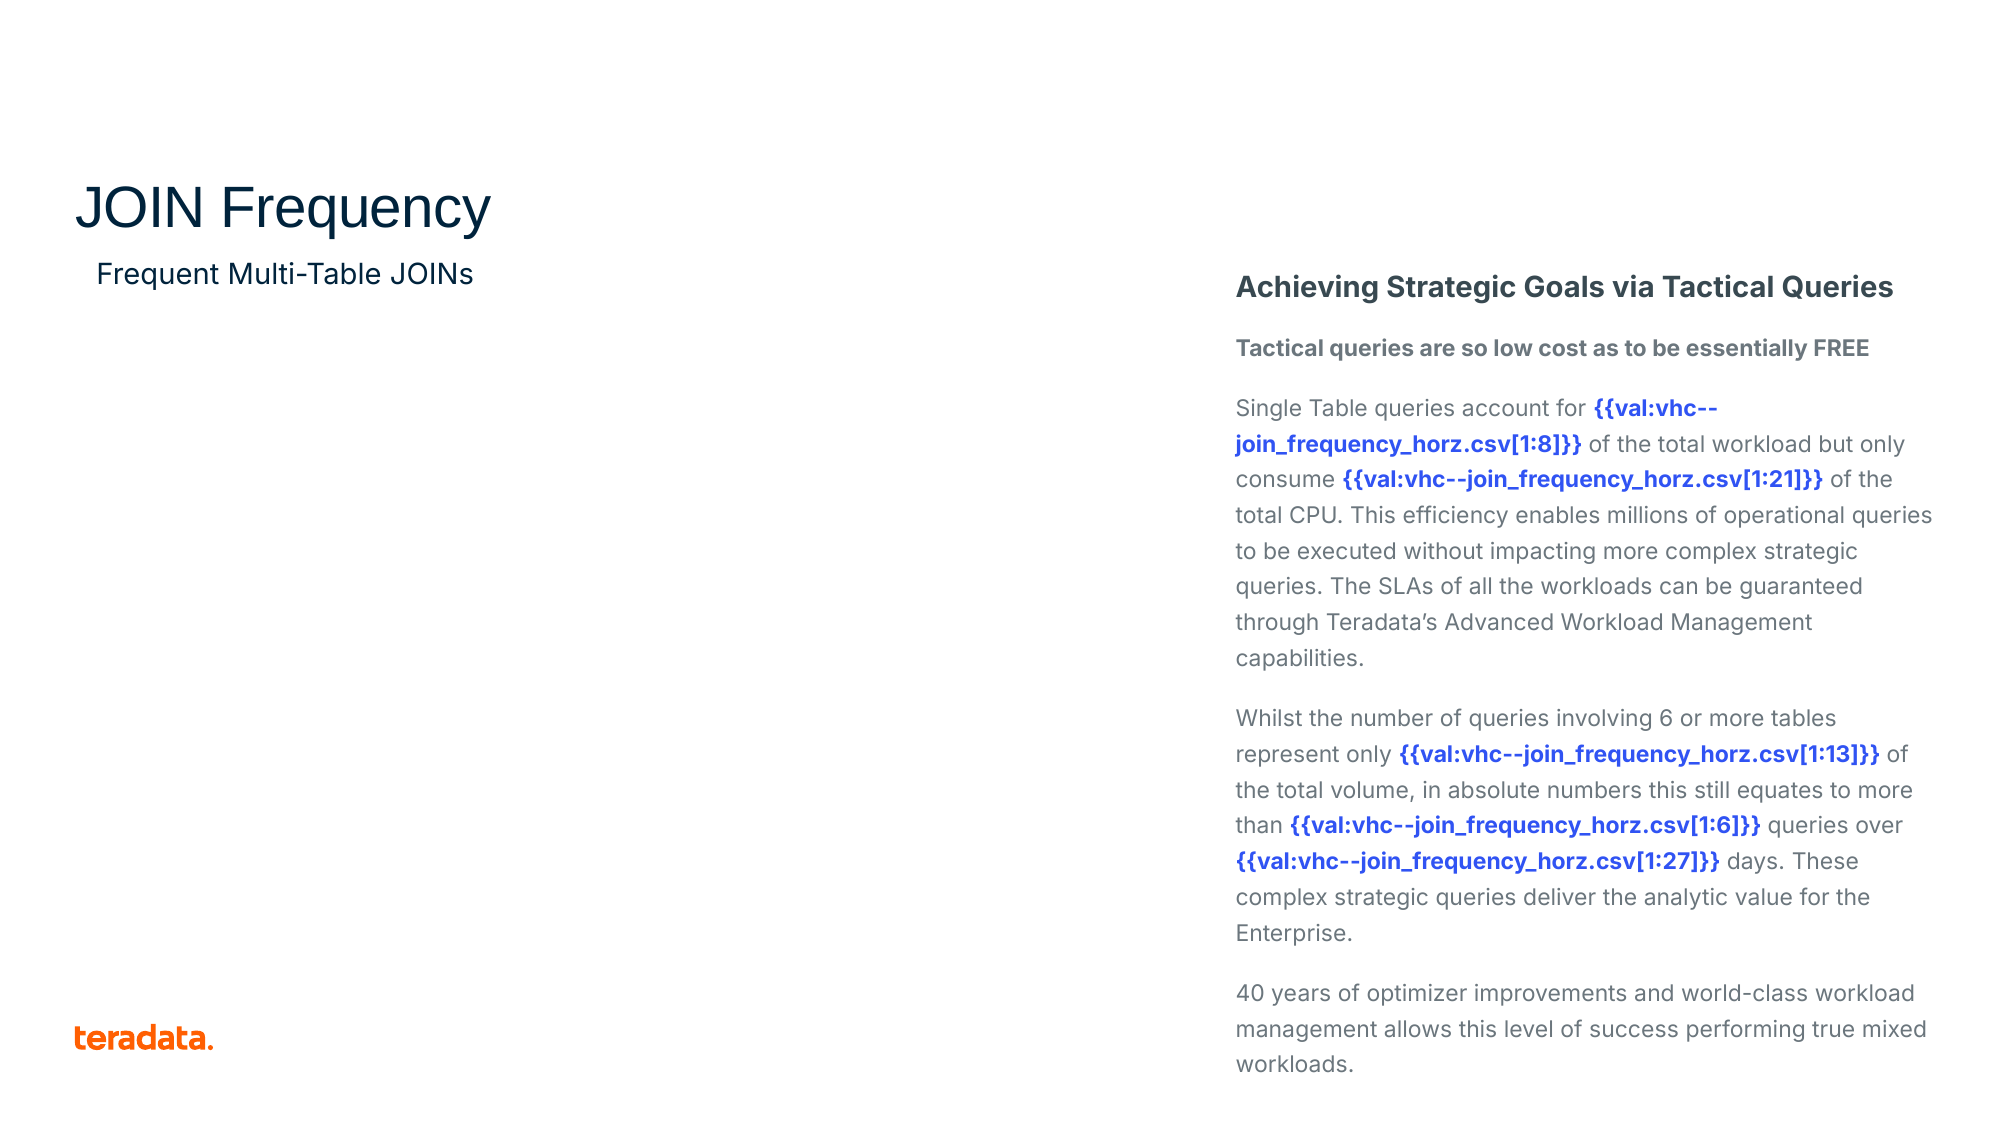

# JOIN Frequency
Frequent Multi-Table JOINs
Achieving Strategic Goals via Tactical Queries

{{pic:vhc--join_frequency.png}}

Tactical queries are so low cost as to be essentially FREE
Single Table queries account for {{val:vhc--join_frequency_horz.csv[1:8]}} of the total workload but only consume {{val:vhc--join_frequency_horz.csv[1:21]}} of the total CPU. This efficiency enables millions of operational queries to be executed without impacting more complex strategic queries. The SLAs of all the workloads can be guaranteed through Teradata’s Advanced Workload Management capabilities.
Whilst the number of queries involving 6 or more tables represent only {{val:vhc--join_frequency_horz.csv[1:13]}} of the total volume, in absolute numbers this still equates to more than {{val:vhc--join_frequency_horz.csv[1:6]}} queries over {{val:vhc--join_frequency_horz.csv[1:27]}} days. These complex strategic queries deliver the analytic value for the Enterprise.
40 years of optimizer improvements and world-class workload management allows this level of success performing true mixed workloads.